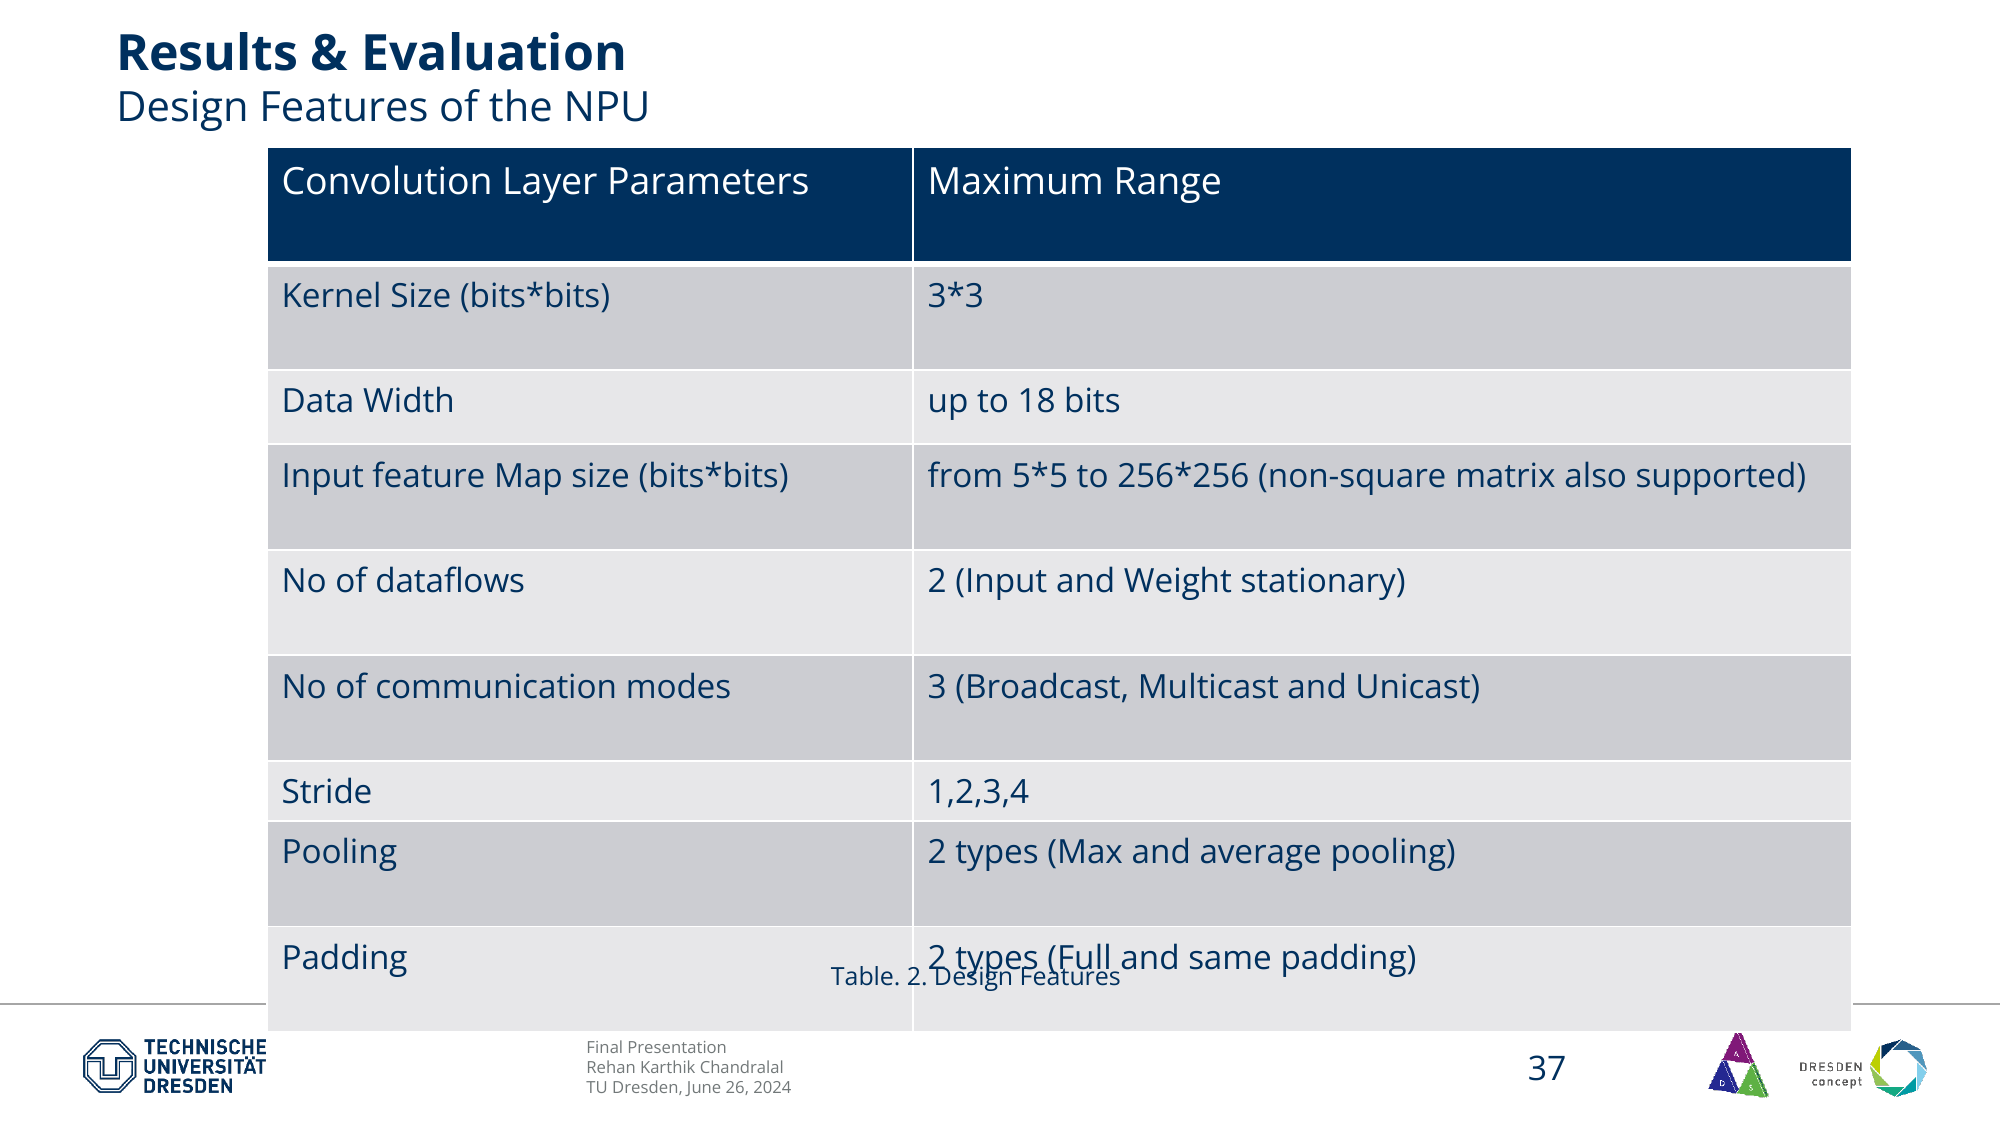

# Results & Evaluation Design Features of the NPU
| Convolution Layer Parameters Parameters | Maximum Range |
| --- | --- |
| Kernel Size (bits\*bits) | 3\*3 |
| Data Width | up to 18 bits |
| Input feature Map size (bits\*bits) | from 5\*5 to 256\*256 (non-square matrix also supported) |
| No of dataflows | 2 (Input and Weight stationary) |
| No of communication modes | 3 (Broadcast, Multicast and Unicast) |
| Stride | 1,2,3,4 |
| Pooling | 2 types (Max and average pooling) |
| Padding | 2 types (Full and same padding) |
             Table. 2. Design Features